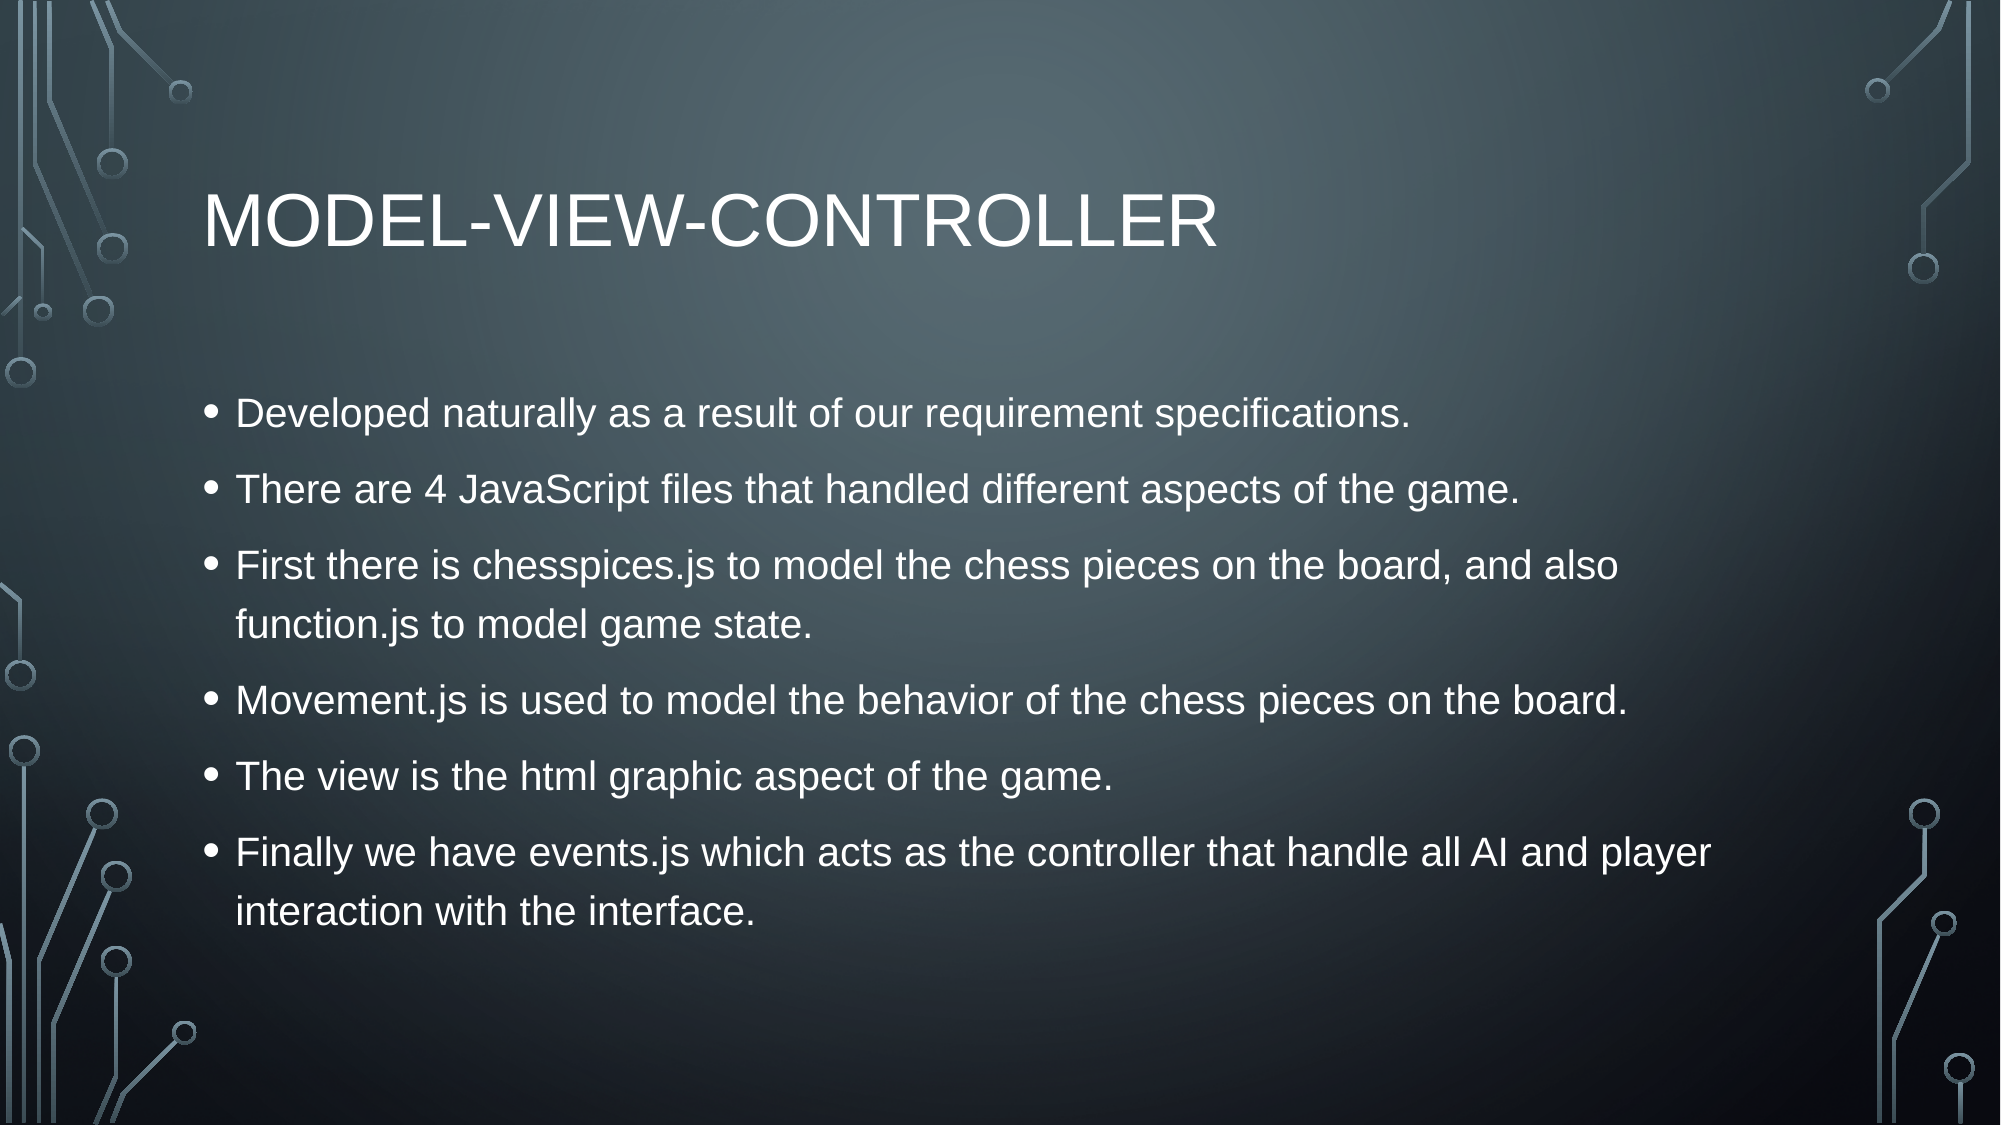

# Model-View-Controller
Developed naturally as a result of our requirement specifications.
There are 4 JavaScript files that handled different aspects of the game.
First there is chesspices.js to model the chess pieces on the board, and also function.js to model game state.
Movement.js is used to model the behavior of the chess pieces on the board.
The view is the html graphic aspect of the game.
Finally we have events.js which acts as the controller that handle all AI and player interaction with the interface.